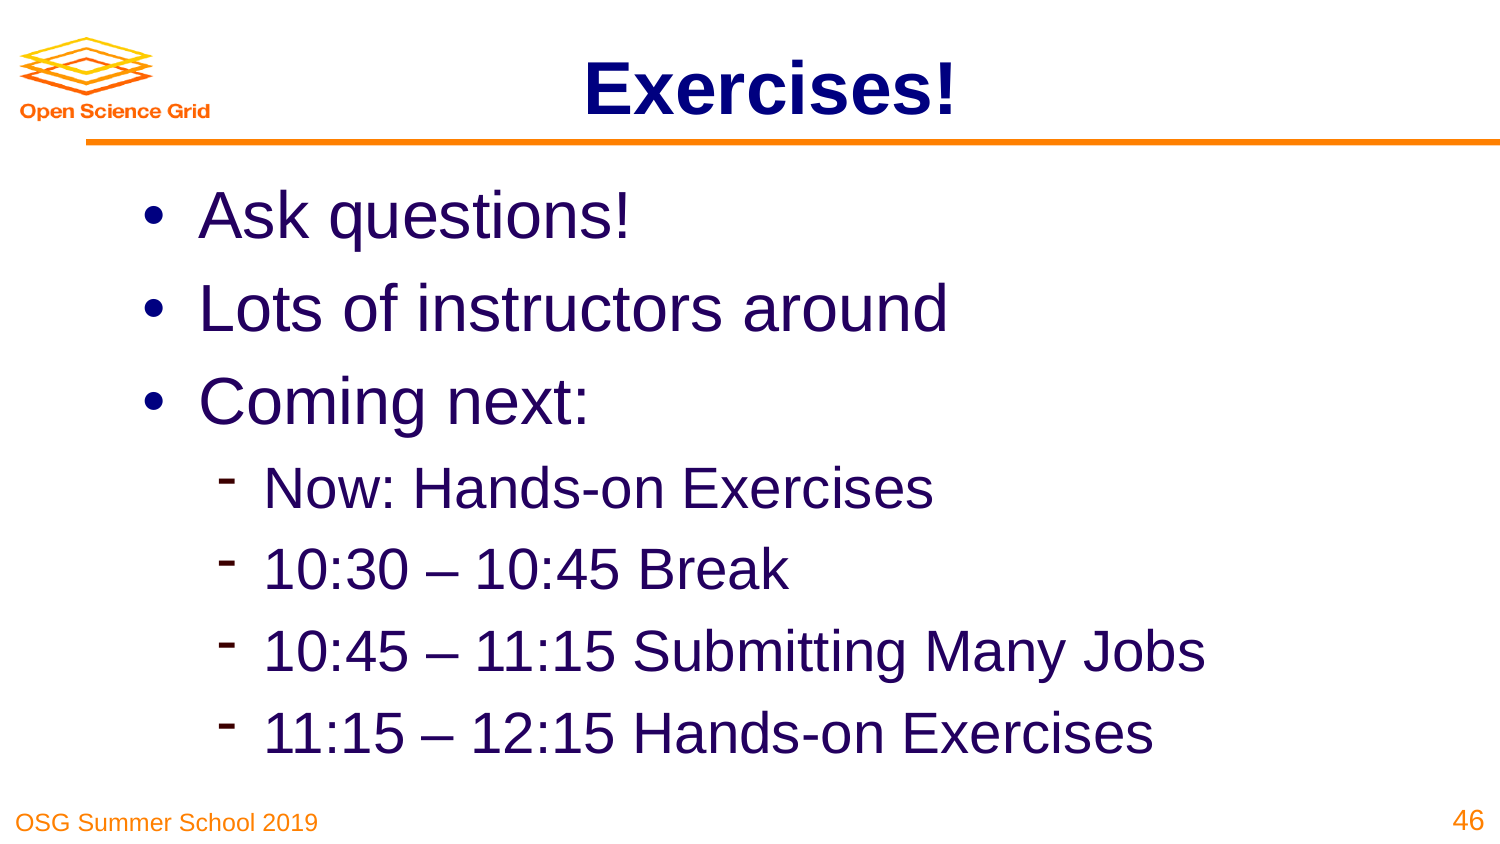

# Exercises!
Ask questions!
Lots of instructors around
Coming next:
Now: Hands-on Exercises
10:30 – 10:45 Break
10:45 – 11:15 Submitting Many Jobs
11:15 – 12:15 Hands-on Exercises
46